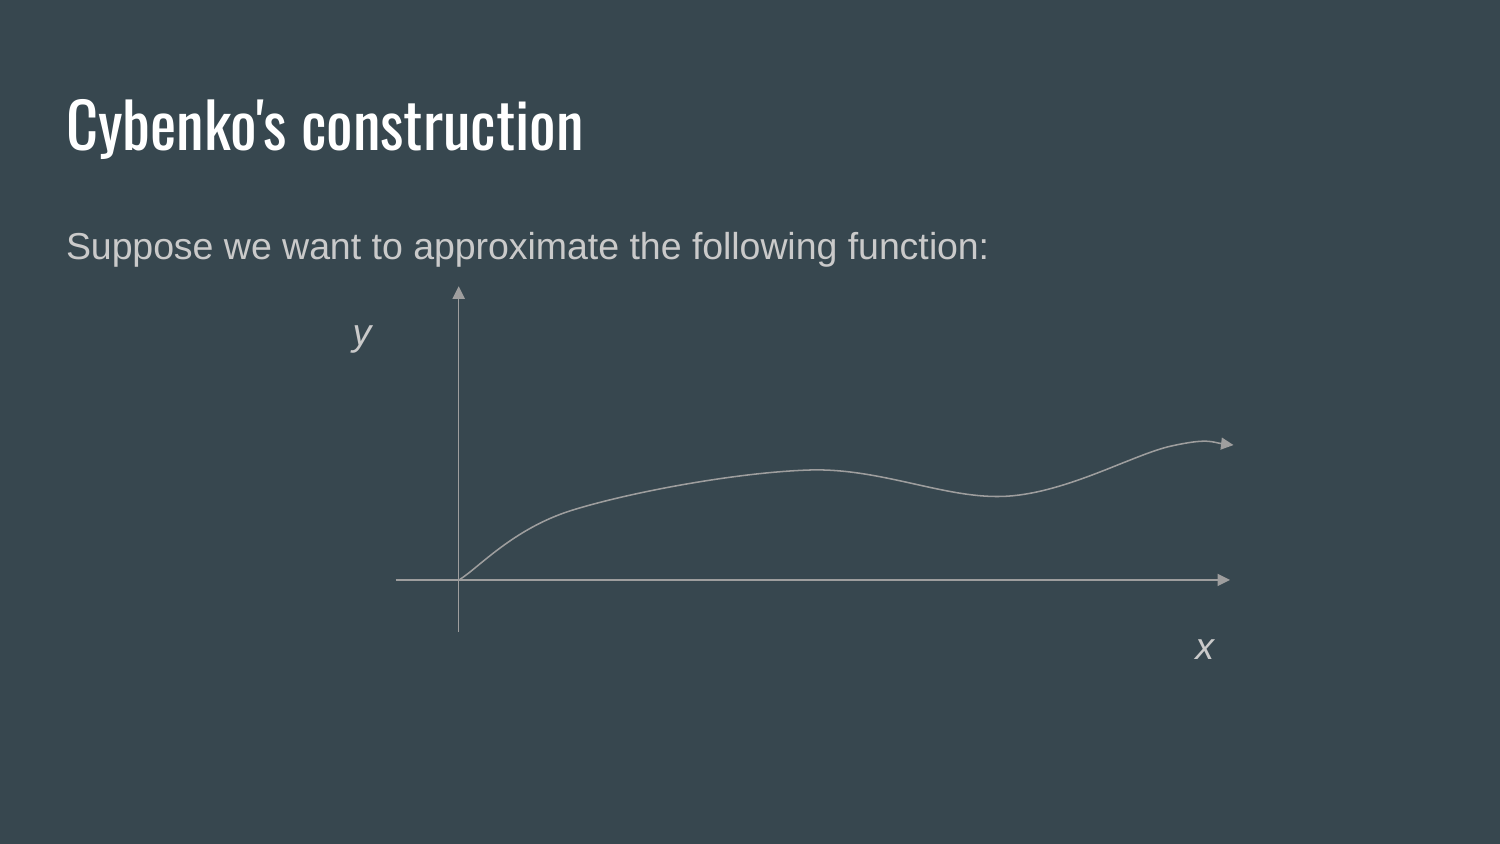

# Cybenko's construction
Suppose we want to approximate the following function:
y

x